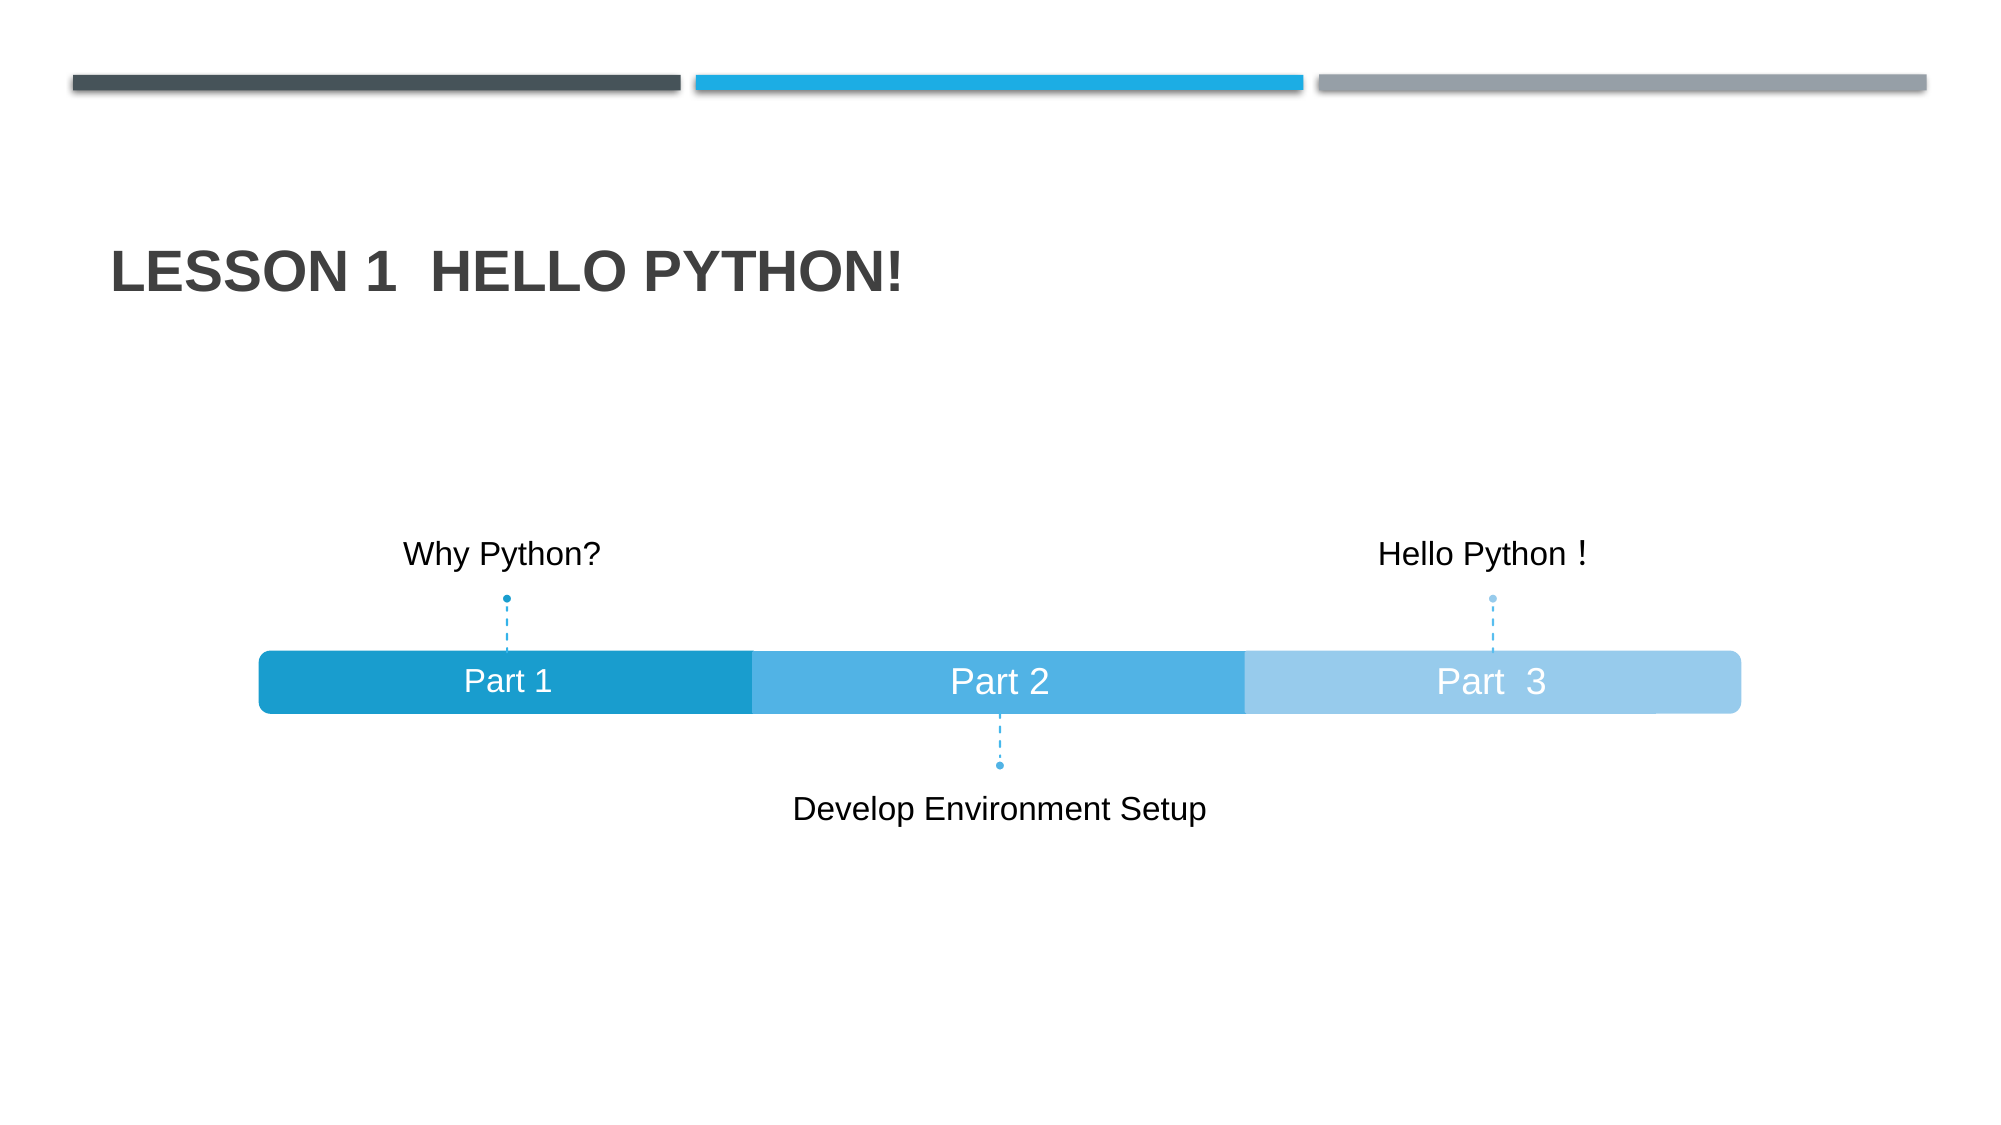

# Lesson 1  Hello python!
Part 1
Why Python?
Part 2
Develop Environment Setup
Part  3
Hello Python！